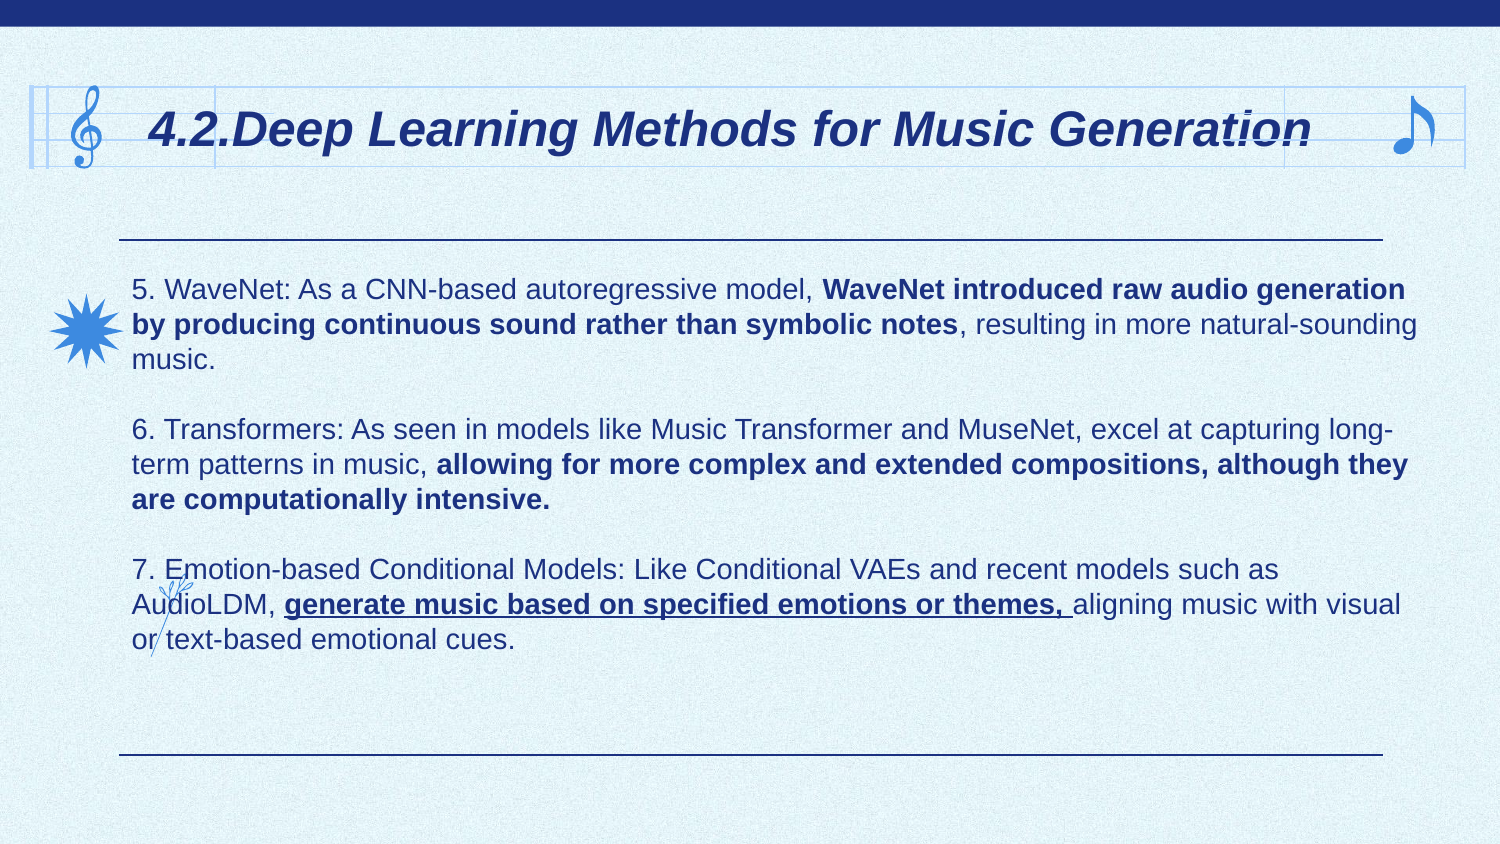

# 4.2.Deep Learning Methods for Music Generation

5. WaveNet: As a CNN-based autoregressive model, WaveNet introduced raw audio generation by producing continuous sound rather than symbolic notes, resulting in more natural-sounding music.

6. Transformers: As seen in models like Music Transformer and MuseNet, excel at capturing long-term patterns in music, allowing for more complex and extended compositions, although they are computationally intensive.

7. Emotion-based Conditional Models: Like Conditional VAEs and recent models such as AudioLDM, generate music based on specified emotions or themes, aligning music with visual or text-based emotional cues.